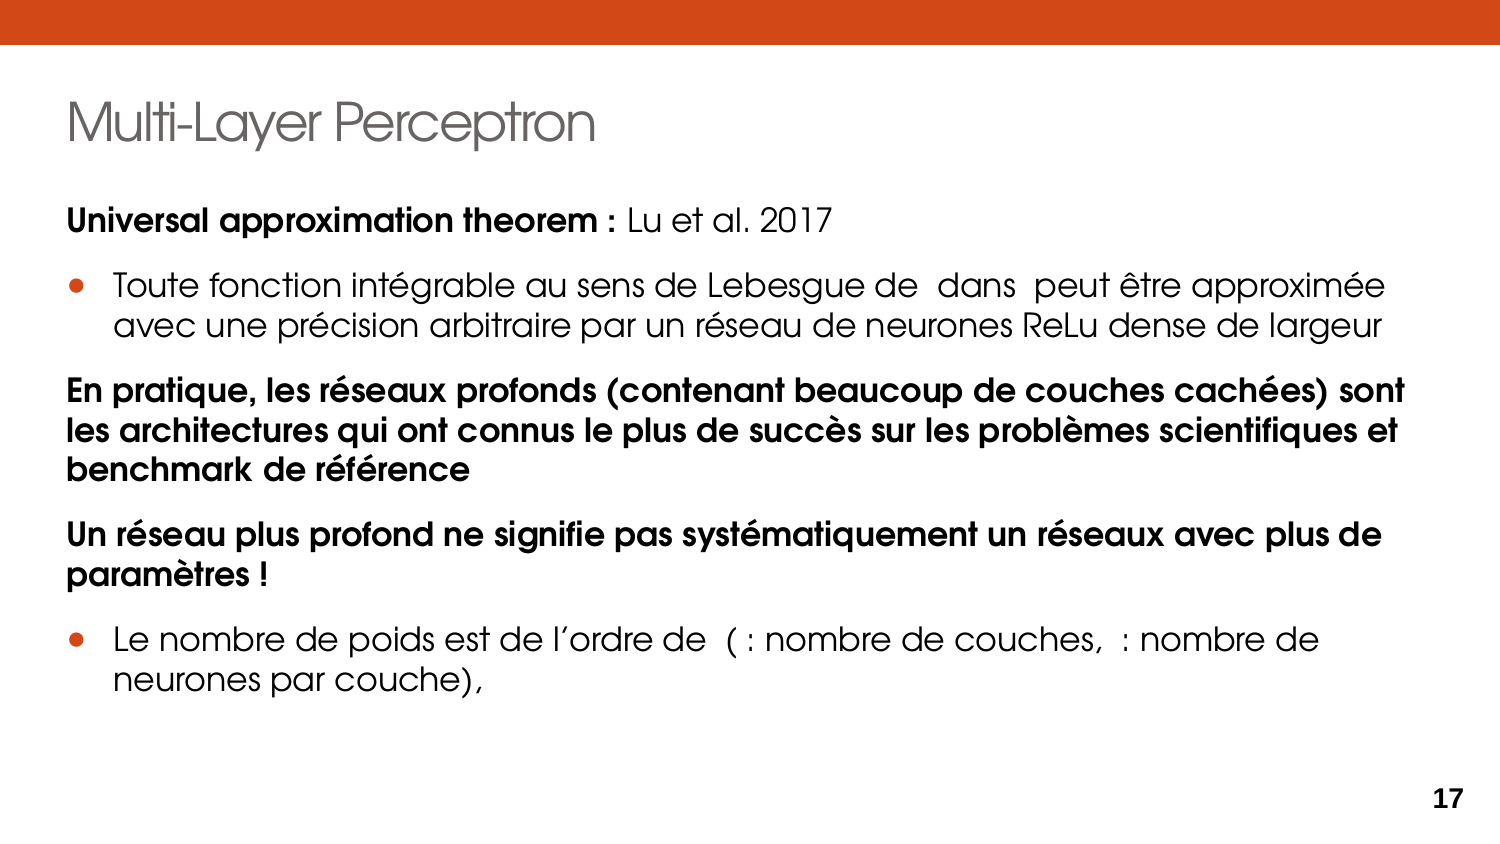

# Multi-Layer Perceptron
Universal approximation theorem : Lu et al. 2017
Toute fonction intégrable au sens de Lebesgue de  dans  peut être approximée avec une précision arbitraire par un réseau de neurones ReLu dense de largeur
En pratique, les réseaux profonds (contenant beaucoup de couches cachées) sont les architectures qui ont connus le plus de succès sur les problèmes scientifiques et benchmark de référence
Un réseau plus profond ne signifie pas systématiquement un réseaux avec plus de paramètres !
Le nombre de poids est de l’ordre de  ( : nombre de couches,  : nombre de neurones par couche),
17